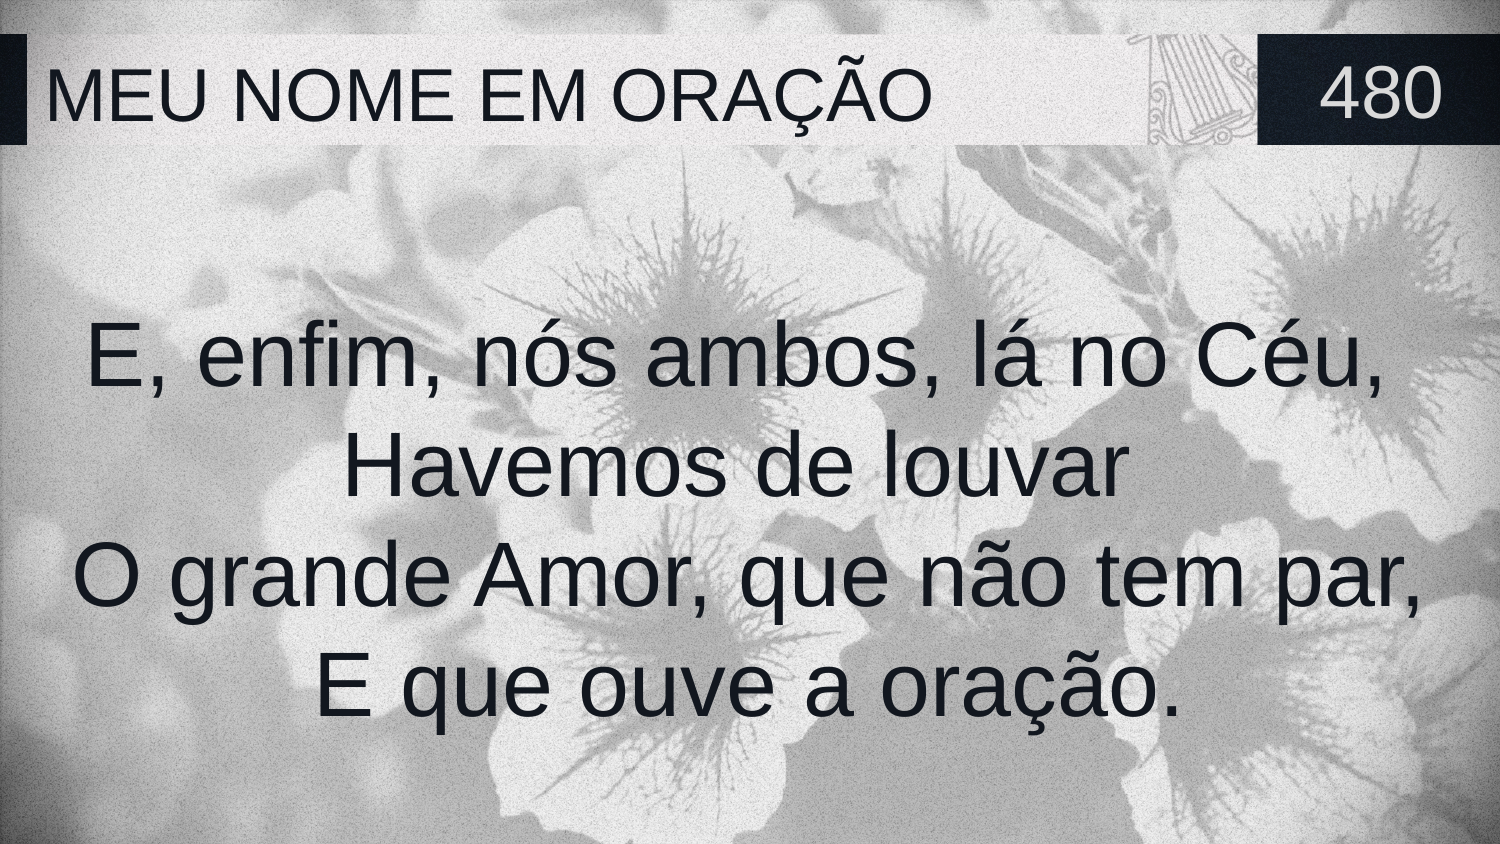

# MEU NOME EM ORAÇÃO
480
E, enfim, nós ambos, lá no Céu,
Havemos de louvar
O grande Amor, que não tem par,
E que ouve a oração.